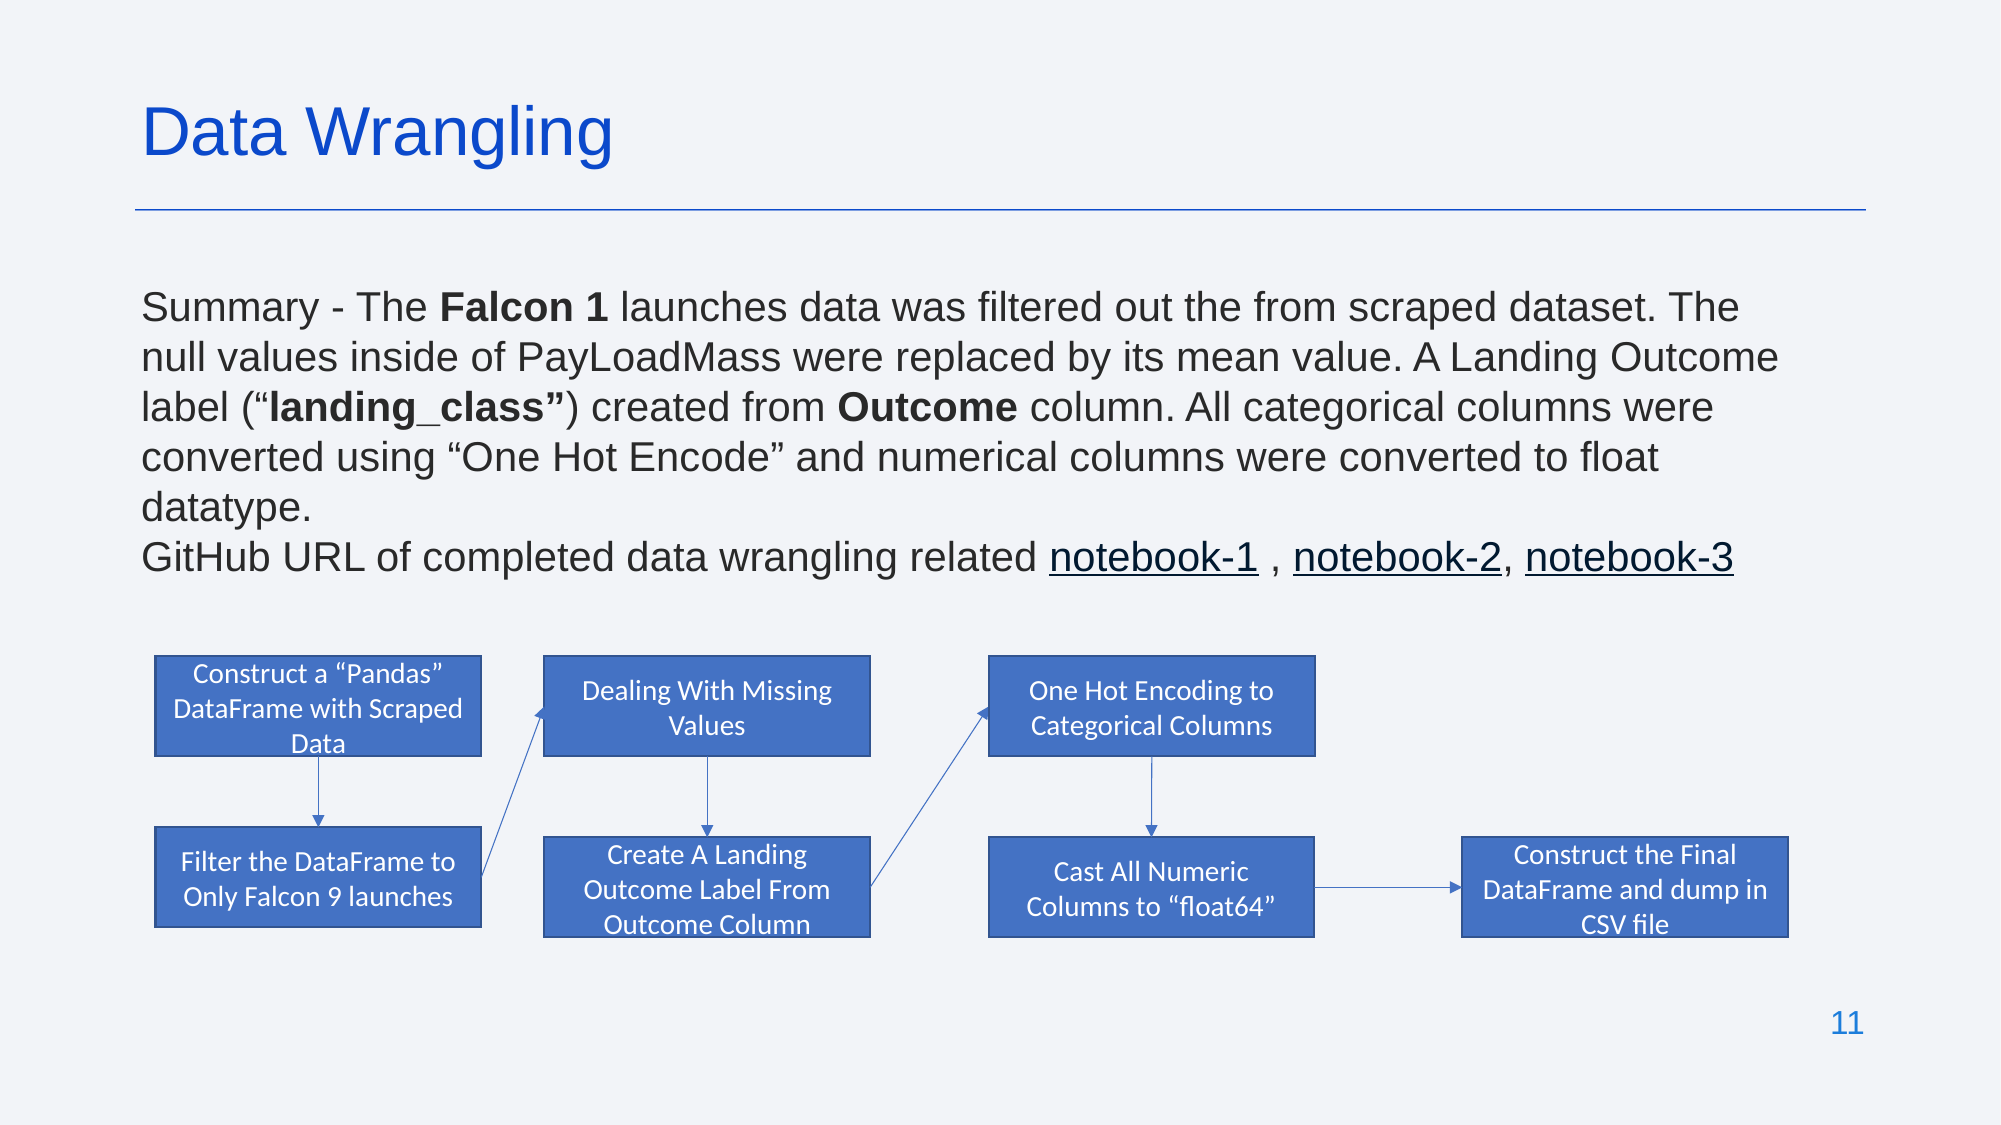

Data Wrangling
Summary - The Falcon 1 launches data was filtered out the from scraped dataset. The null values inside of PayLoadMass were replaced by its mean value. A Landing Outcome label (“landing_class”) created from Outcome column. All categorical columns were converted using “One Hot Encode” and numerical columns were converted to float datatype.
GitHub URL of completed data wrangling related notebook-1 , notebook-2, notebook-3

Construct a “Pandas” DataFrame with Scraped Data
Dealing With Missing Values
One Hot Encoding to Categorical Columns
Filter the DataFrame to Only Falcon 9 launches
Create A Landing Outcome Label From Outcome Column
Cast All Numeric Columns to “float64”
Construct the Final DataFrame and dump in CSV file
11